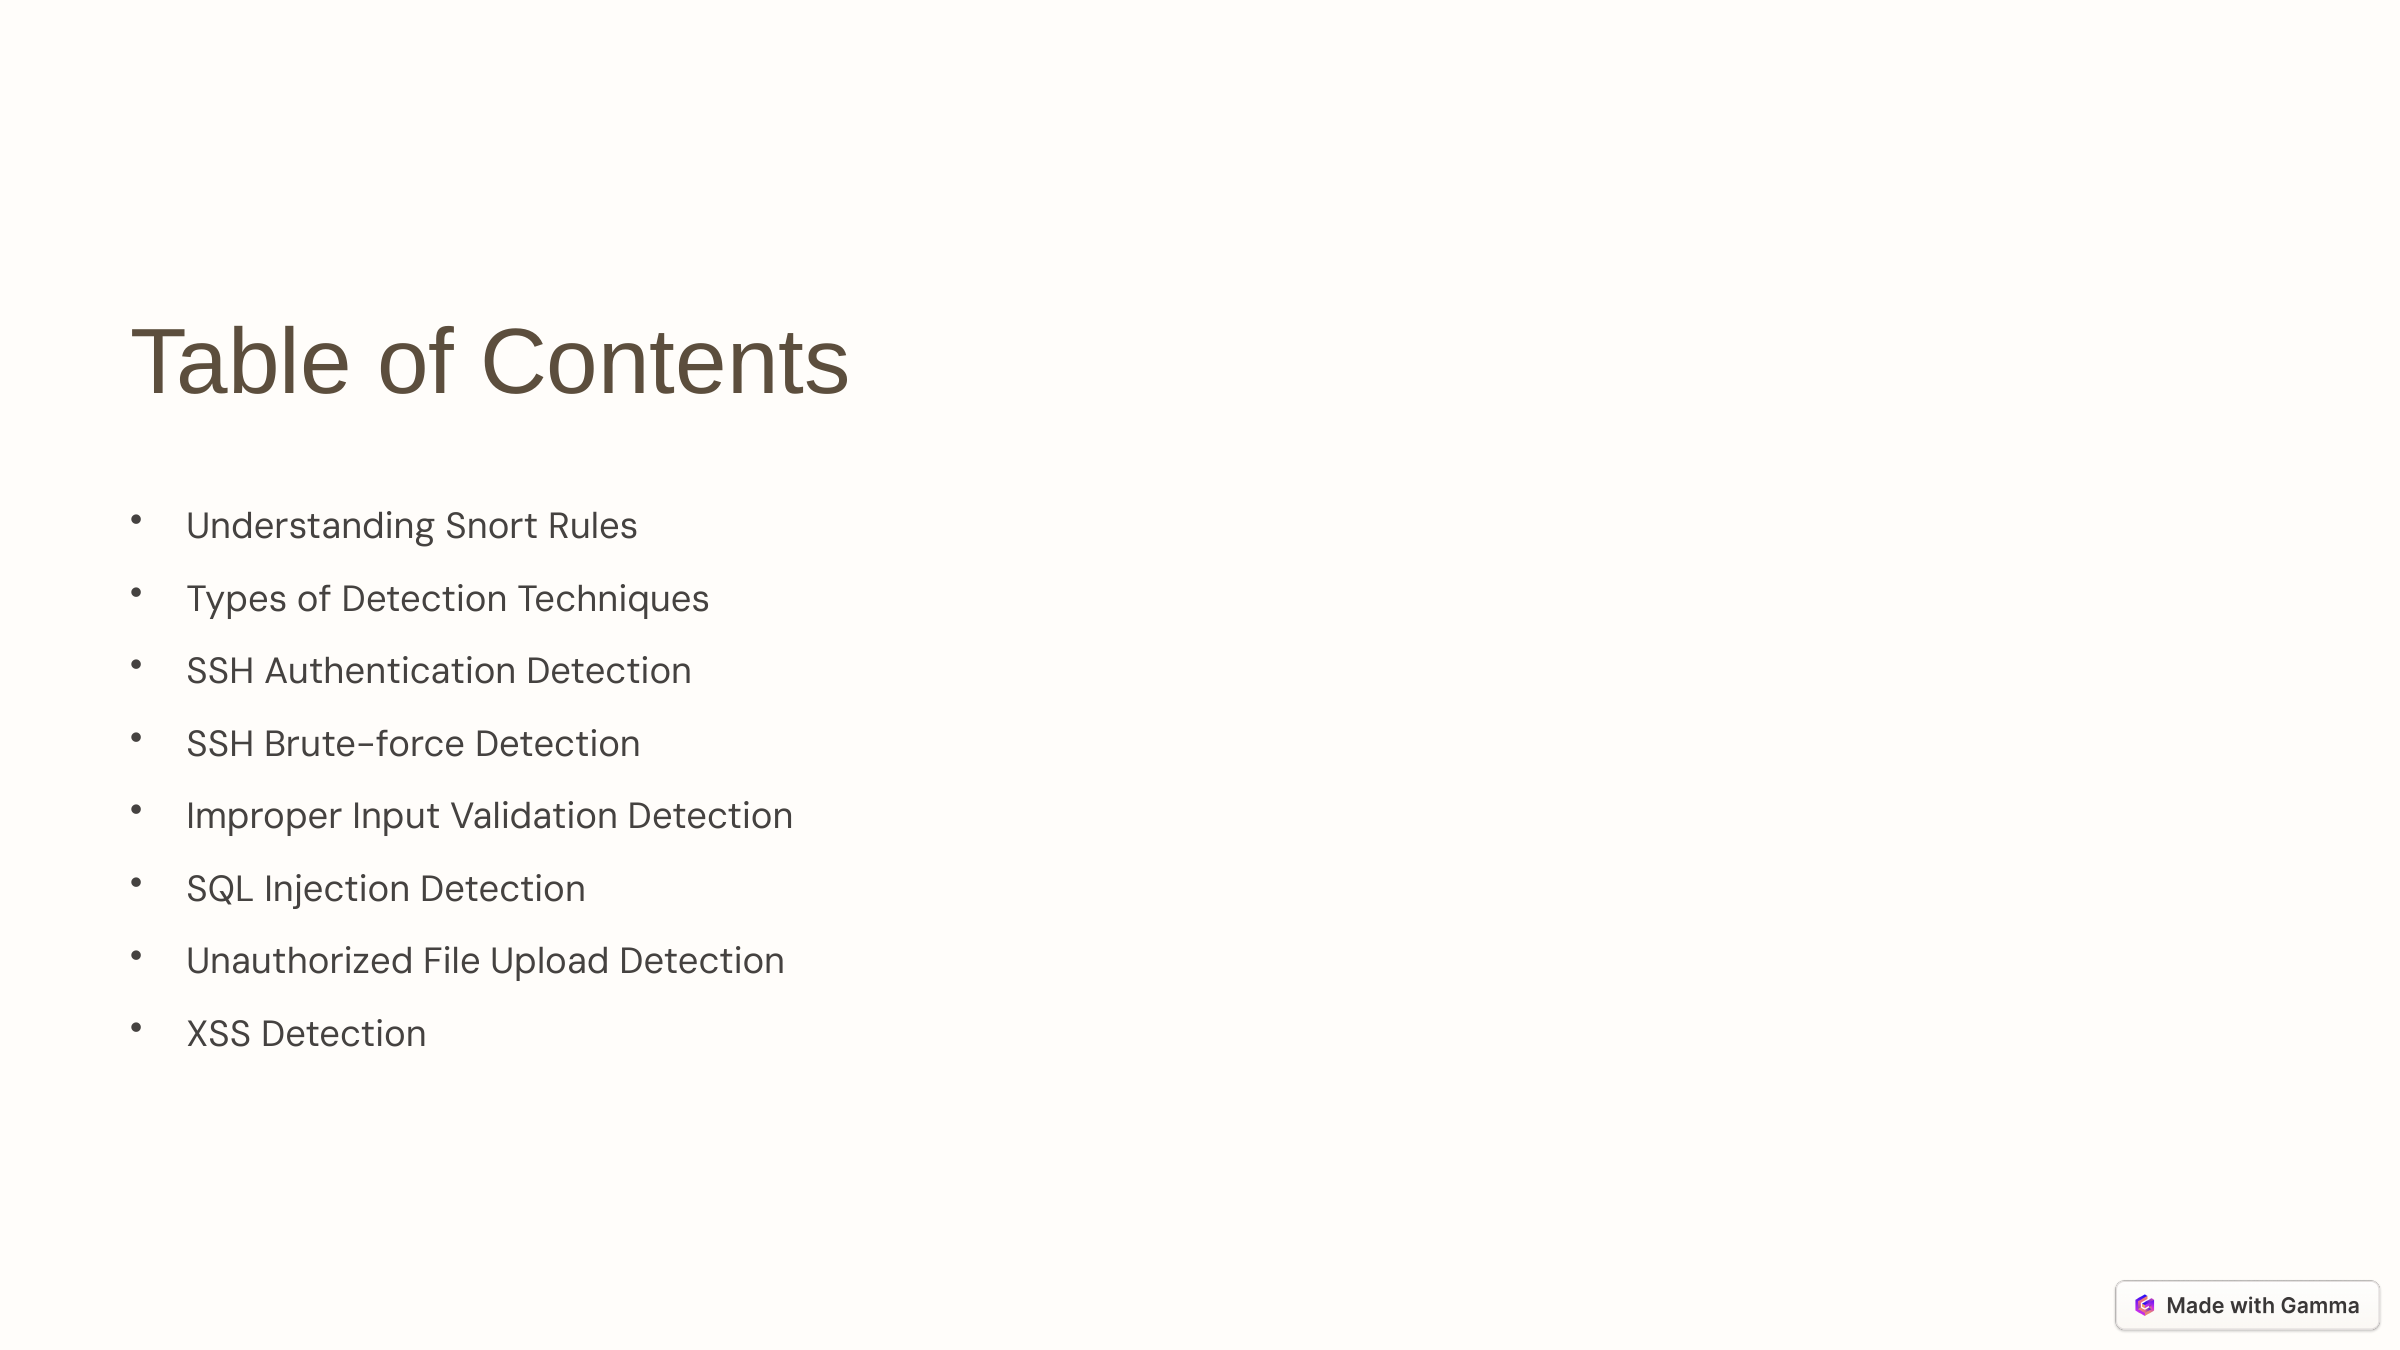

Table of Contents
Understanding Snort Rules
Types of Detection Techniques
SSH Authentication Detection
SSH Brute-force Detection
Improper Input Validation Detection
SQL Injection Detection
Unauthorized File Upload Detection
XSS Detection